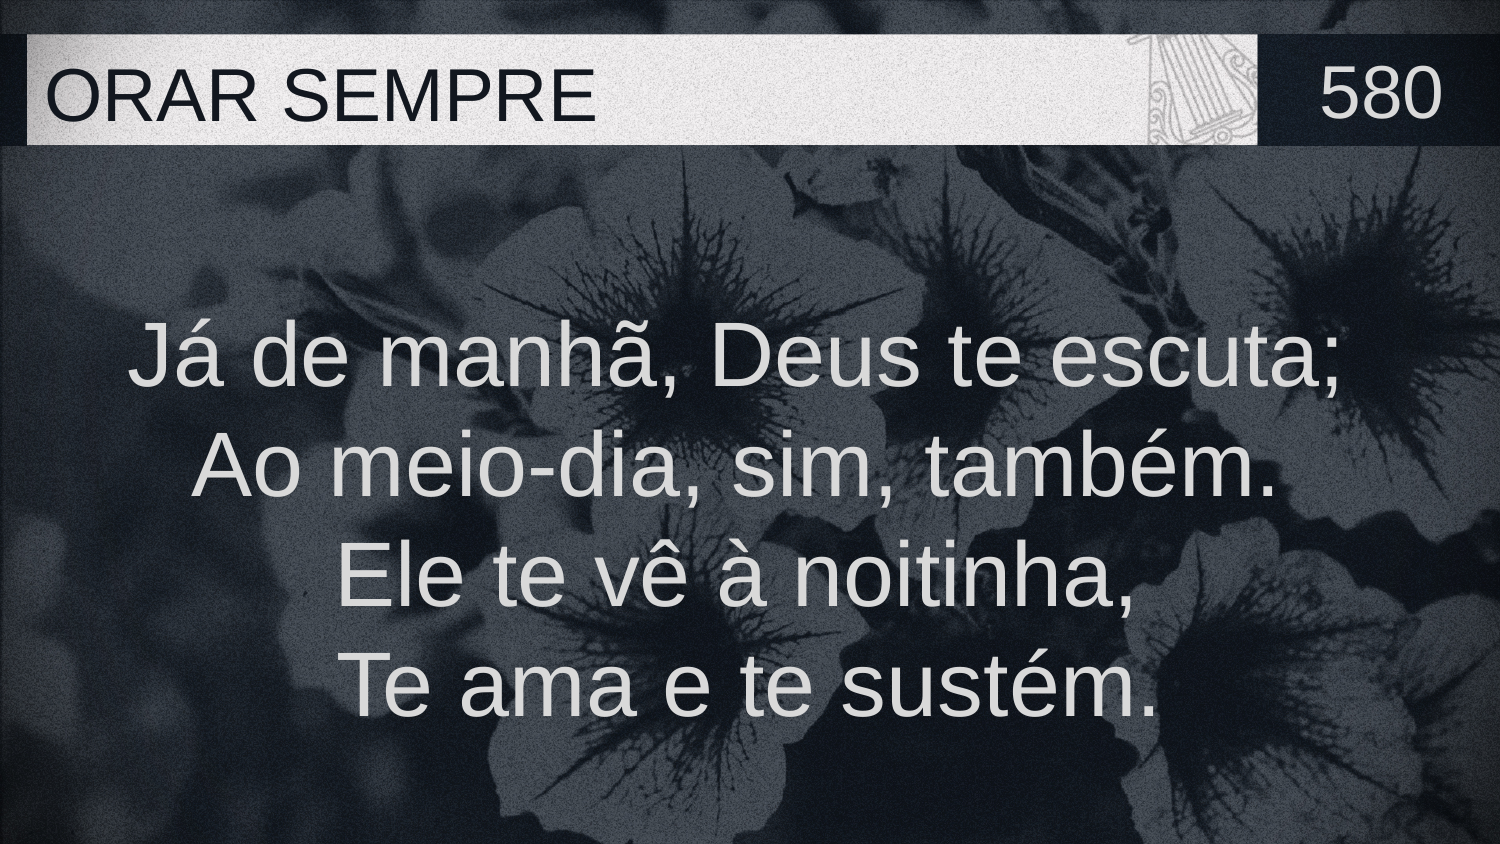

# ORAR SEMPRE
580
Já de manhã, Deus te escuta;
Ao meio-dia, sim, também.
Ele te vê à noitinha,
Te ama e te sustém.